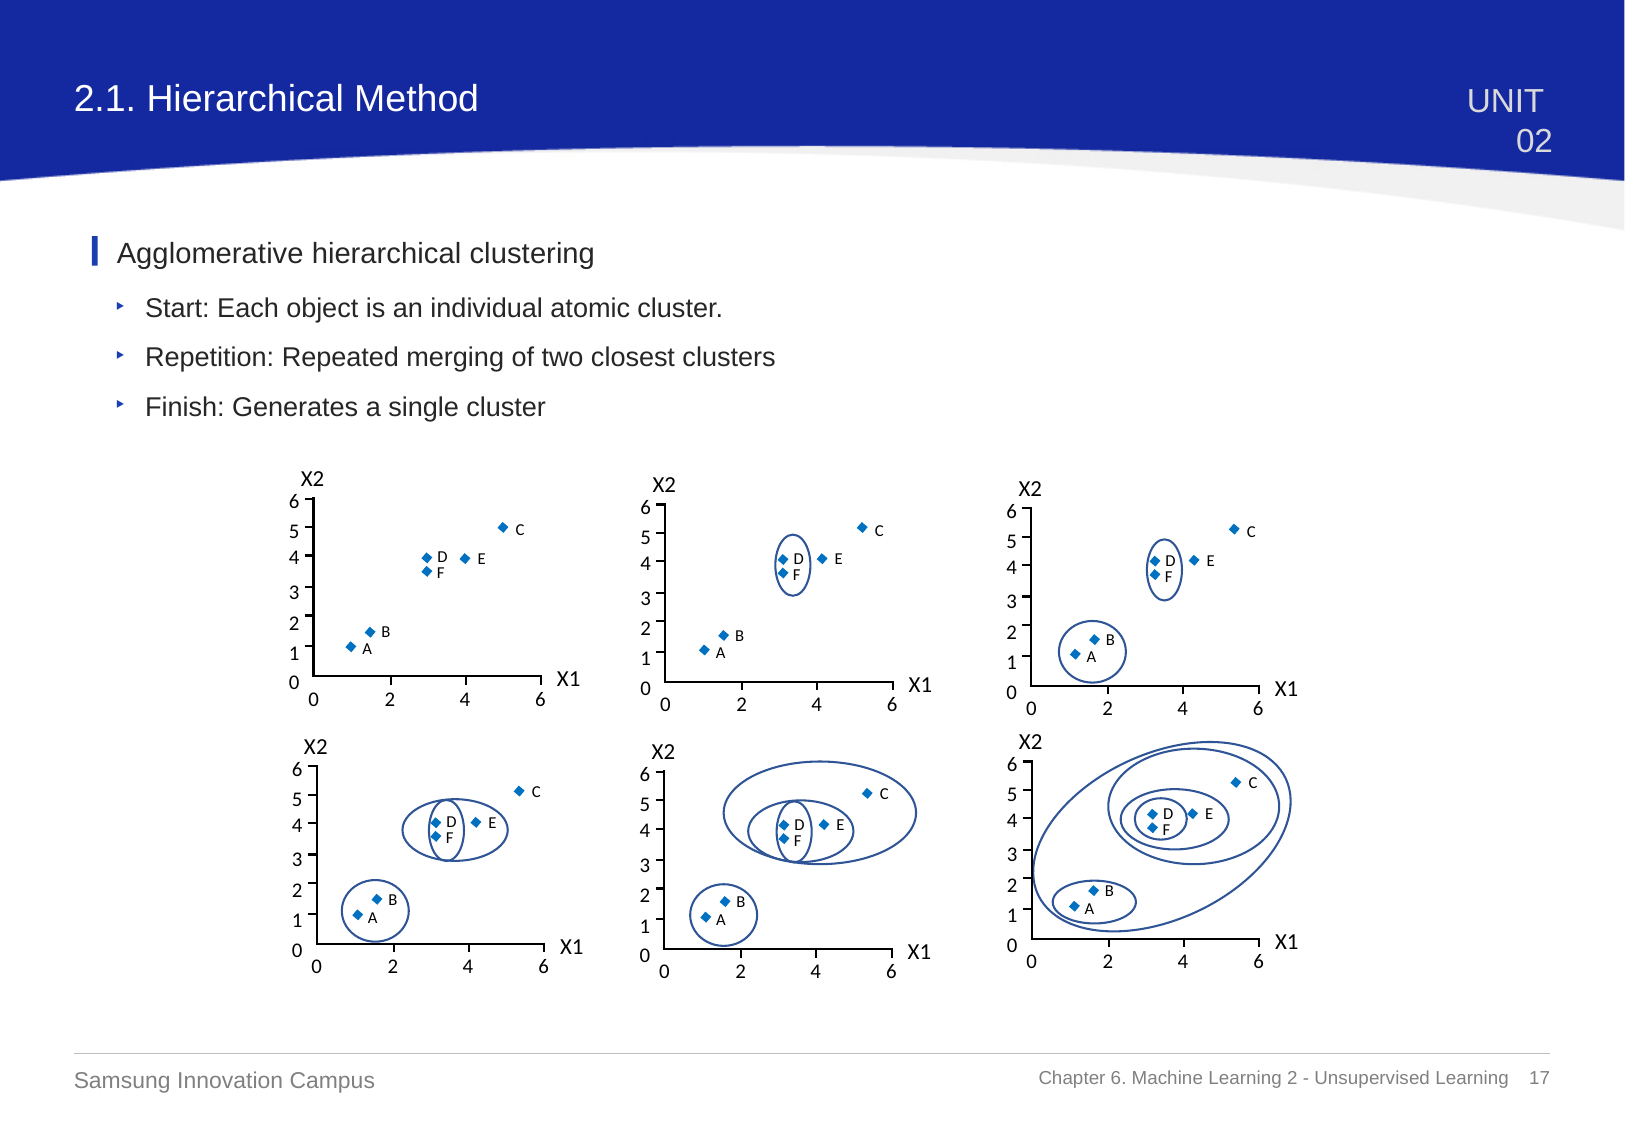

2.1. Hierarchical Method
UNIT  02
Agglomerative hierarchical clustering

Start: Each object is an individual atomic cluster.
Repetition: Repeated merging of two closest clusters
Finish: Generates a single cluster
X2
6
5
4
3
2
1
X1
0
0
2
4
6
C

D
E

F

B

A

X2
6
5
4
3
2
1
X1
0
0
2
4
6
C

E
D

F

B

A

X2
6
5
4
3
2
1
X1
0
0
2
4
6
C

E
D

F

B

A

X2
6
5
4
3
2
1
X1
0
0
2
4
6

C

D
E

F

B

A

X2
6
5
4
3
2
1
X1
0
0
2
4
6
C

D
E

F

B

A

X2
6
5
4
3
2
1
X1
0
0
2
4
6

C

D
E

F

B

A